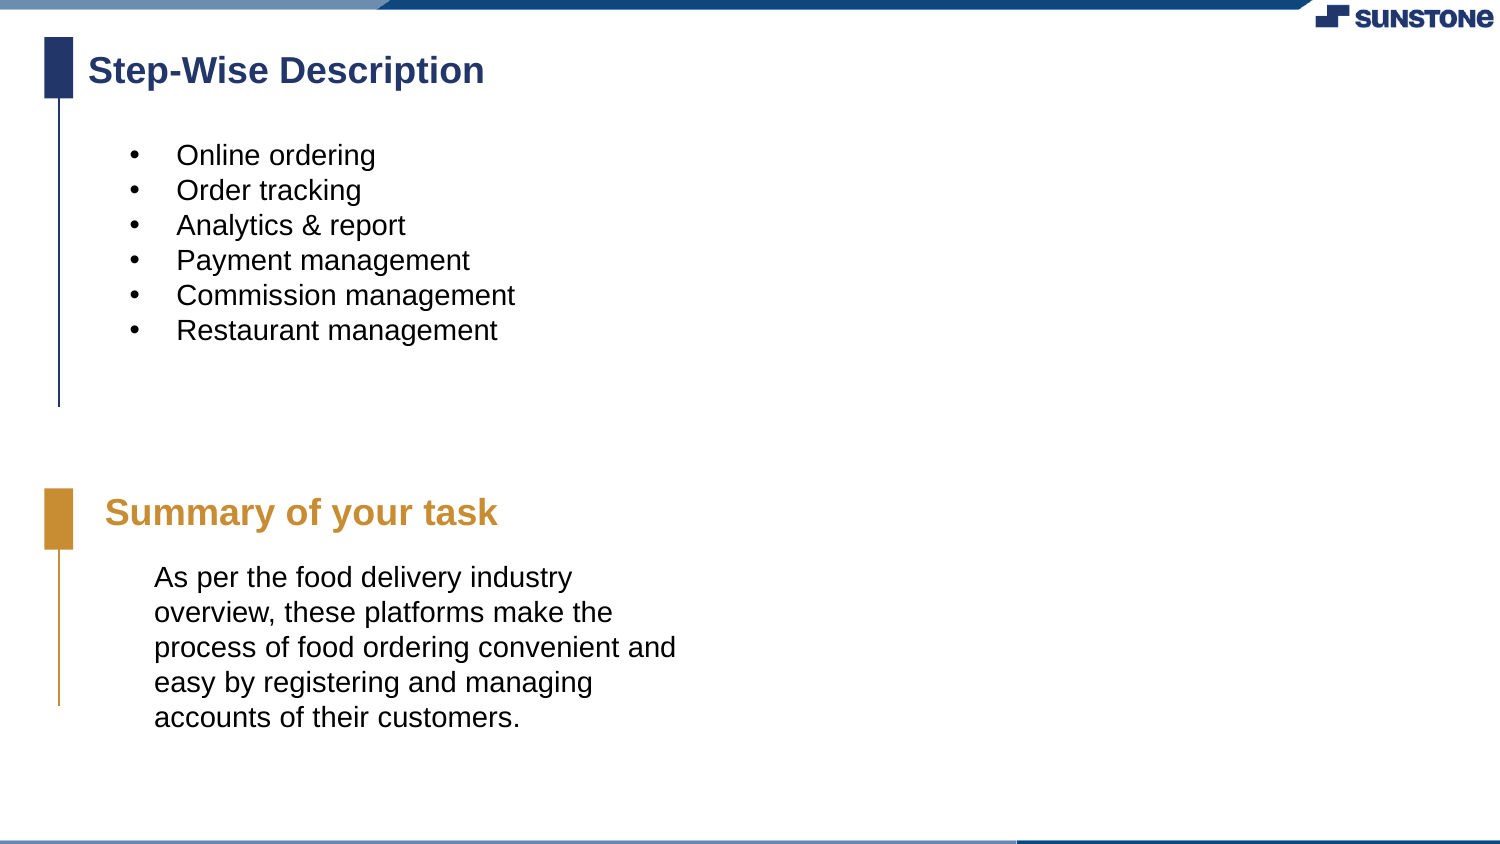

Step-Wise Description
Online ordering
Order tracking
Analytics & report
Payment management
Commission management
Restaurant management

Summary of your task
As per the food delivery industry overview, these platforms make the process of food ordering convenient and easy by registering and managing accounts of their customers.